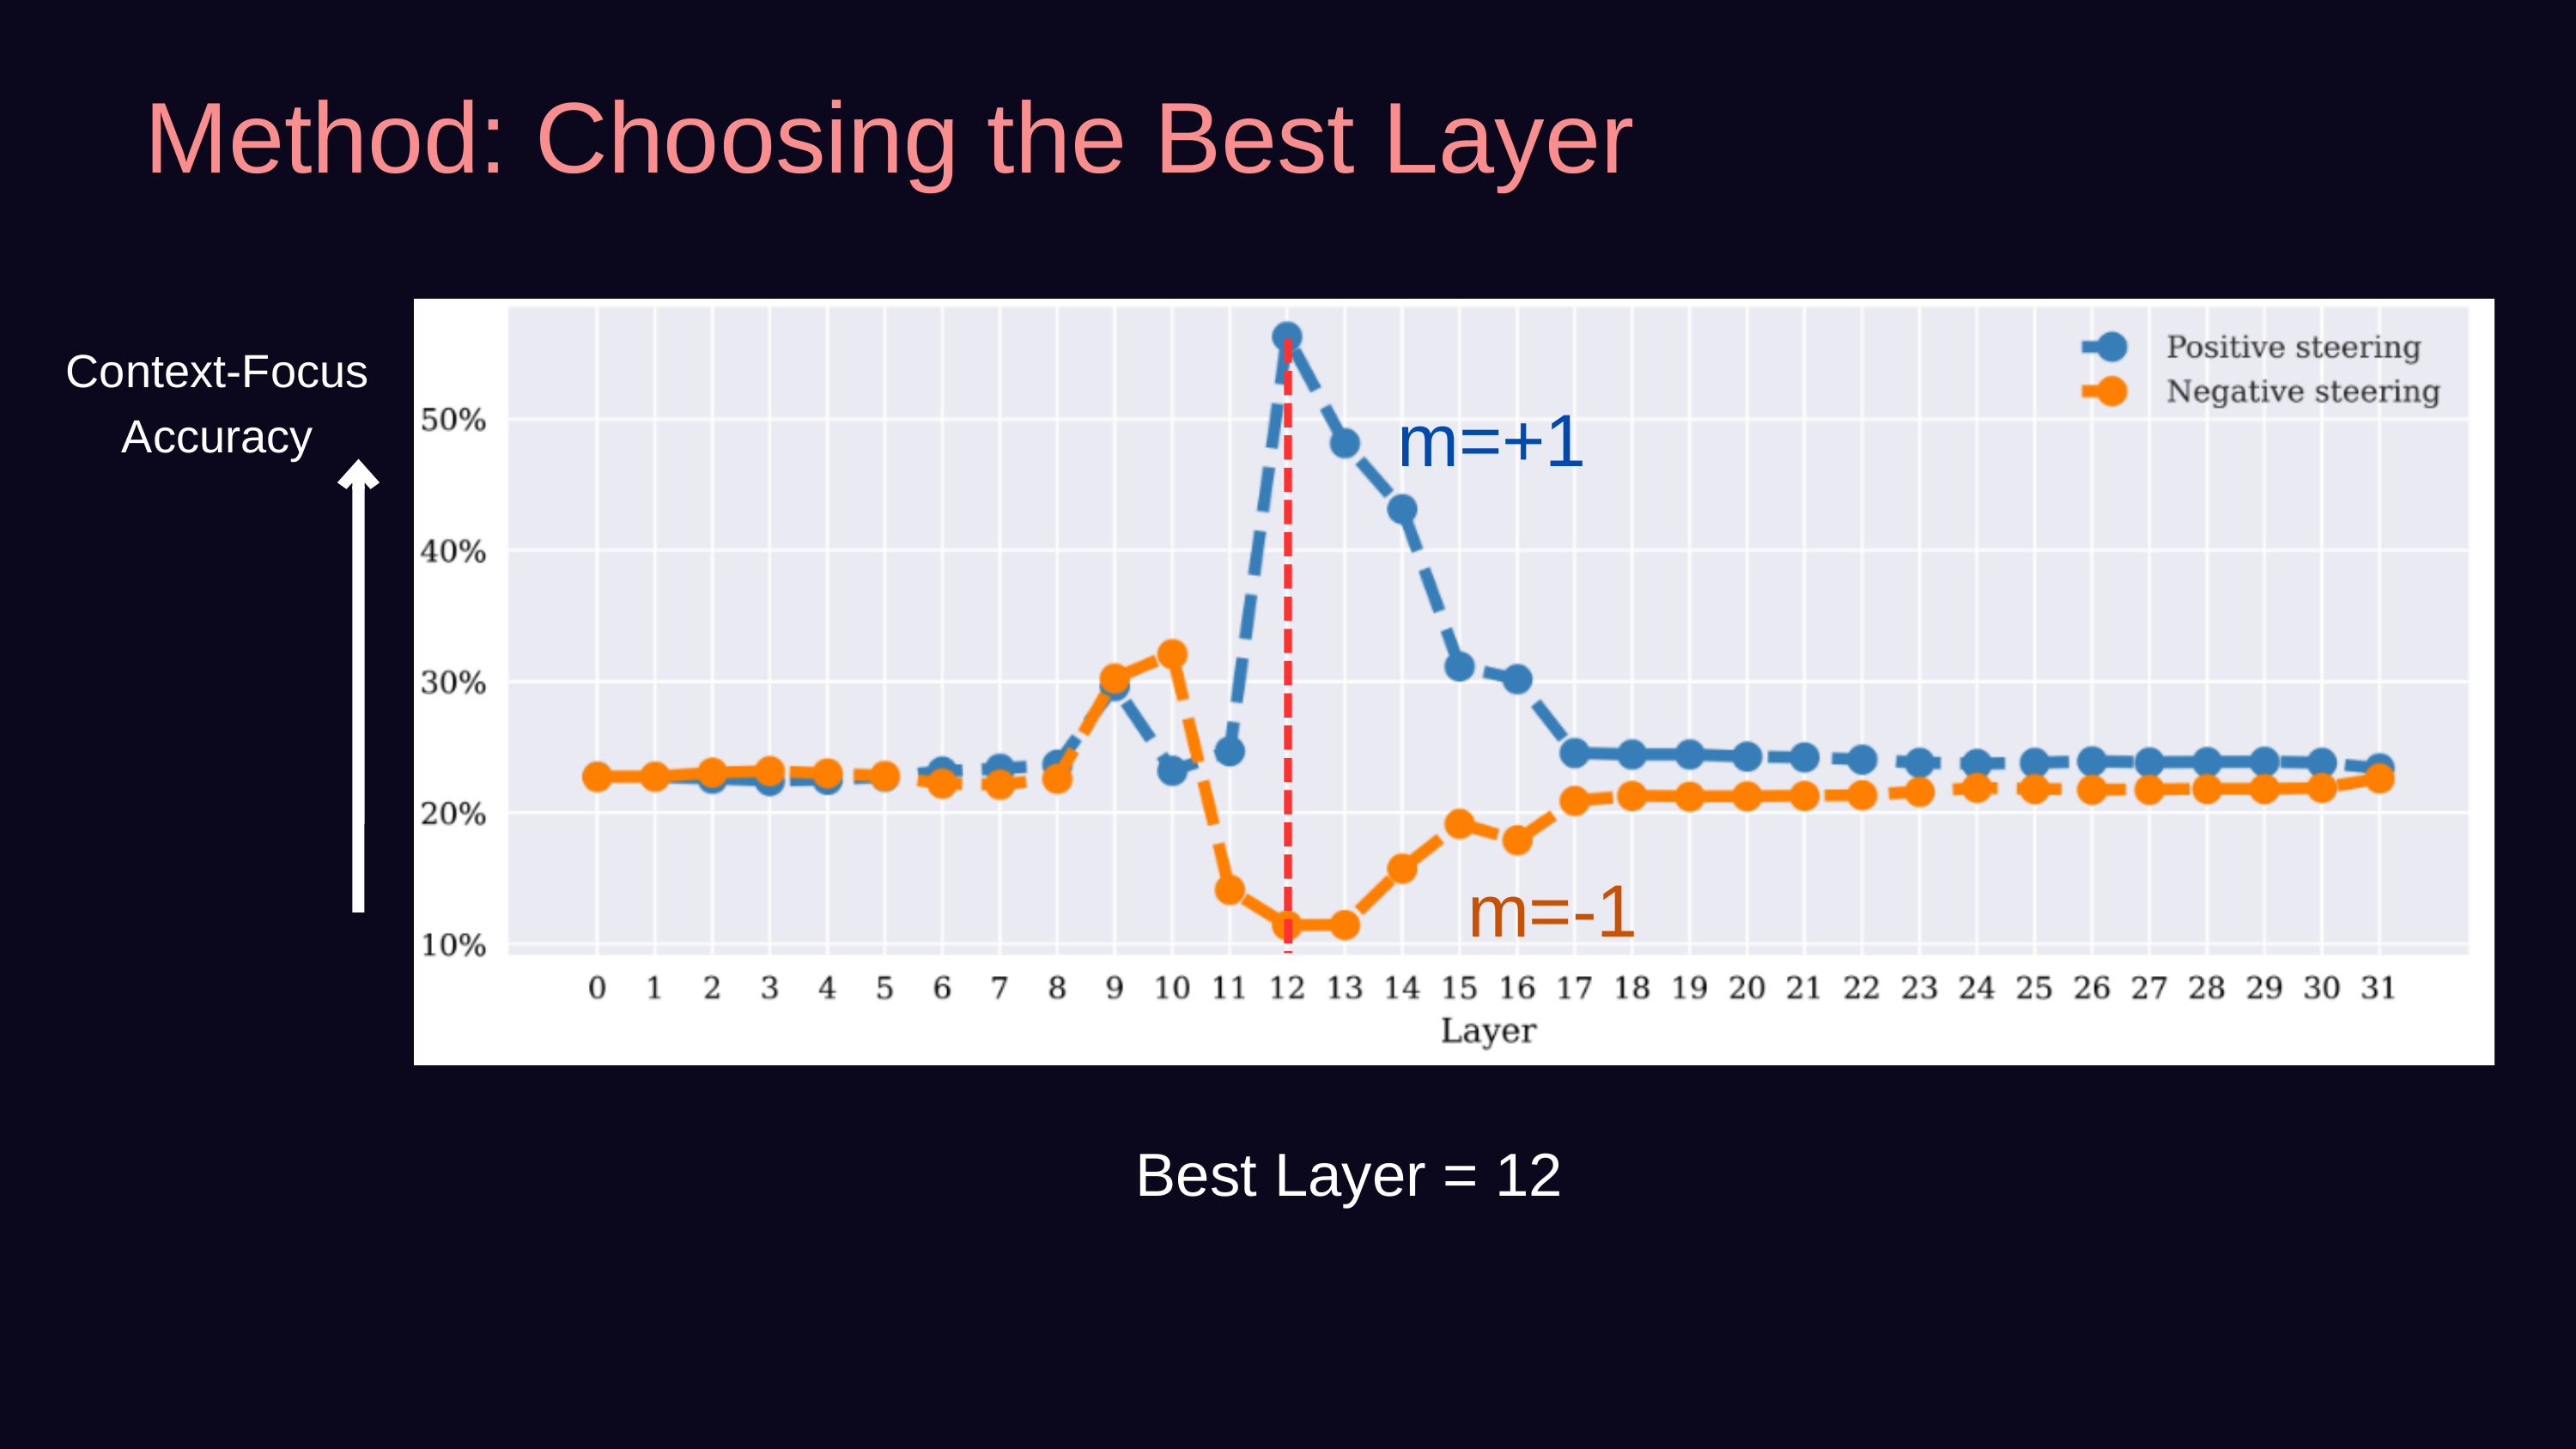

Method: Choosing the Best Layer

m=+1
m=-1
Context-Focus Accuracy

Best Layer = 12